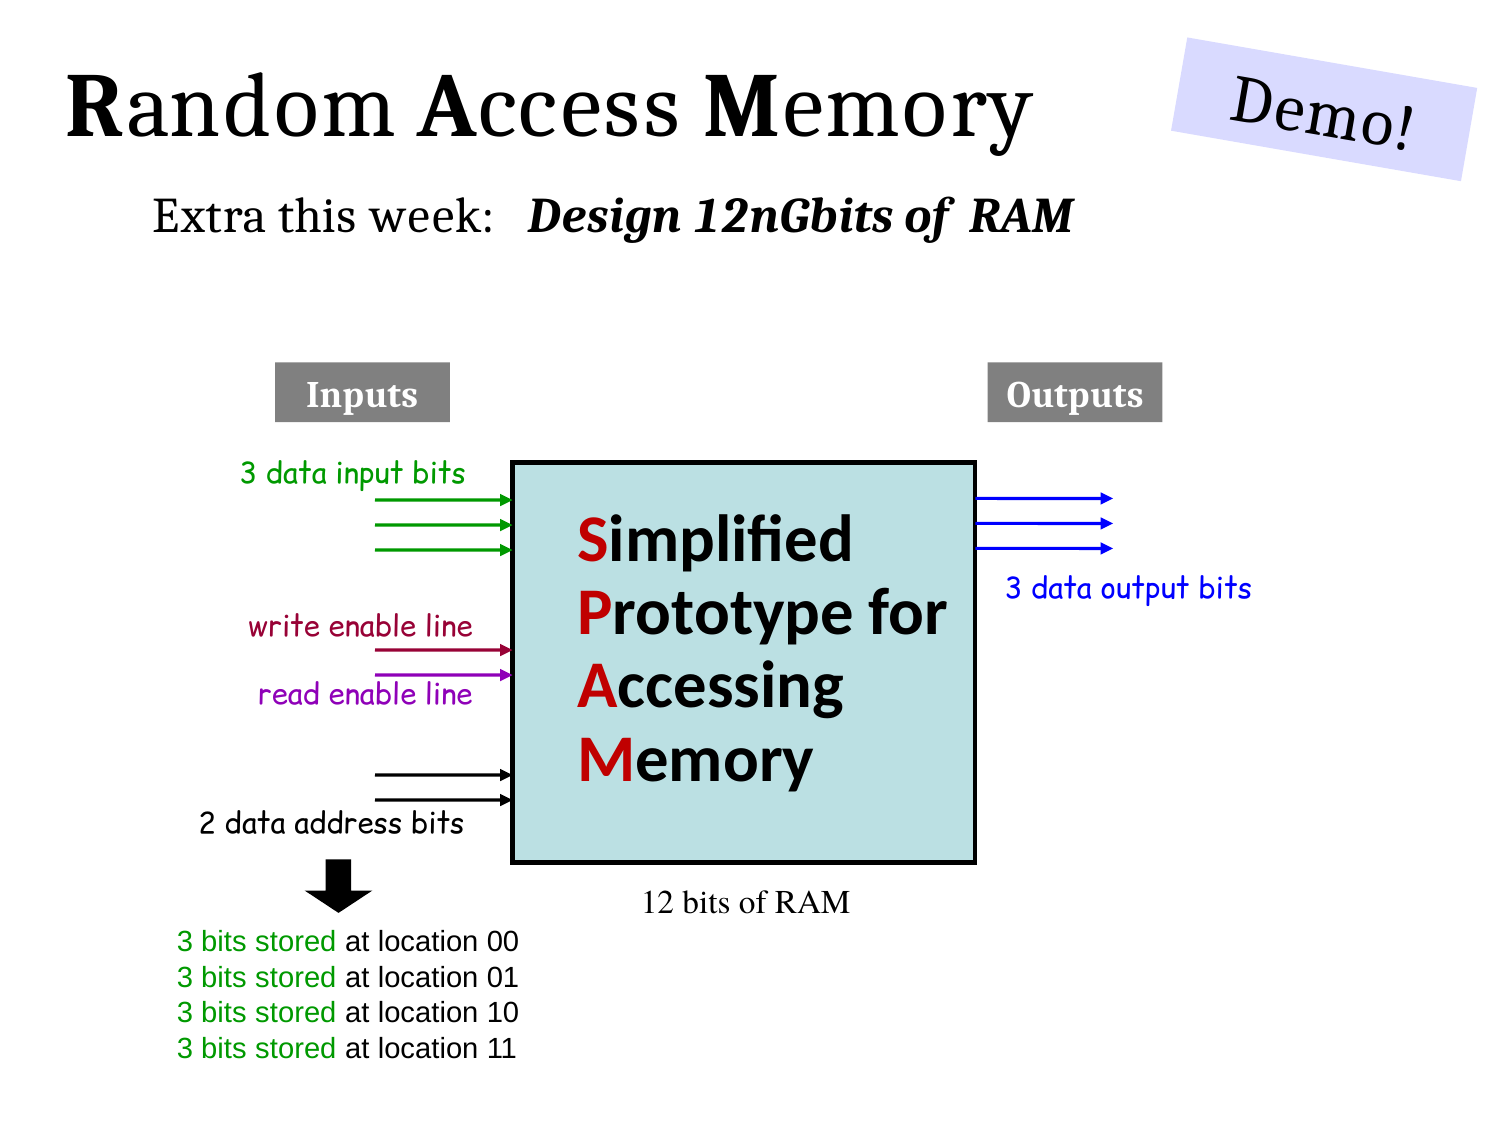

Random Access Memory
Demo!
Extra this week:   Design 12nGbits of  RAM
Inputs
Outputs
3 data input bits

Simplified
Prototype for
Accessing
Memory

3 data output bits
write enable line

read enable line

2 data address bits

12 bits of RAM
 3 bits stored at location 00
 3 bits stored at location 01
 3 bits stored at location 10
 3 bits stored at location 11